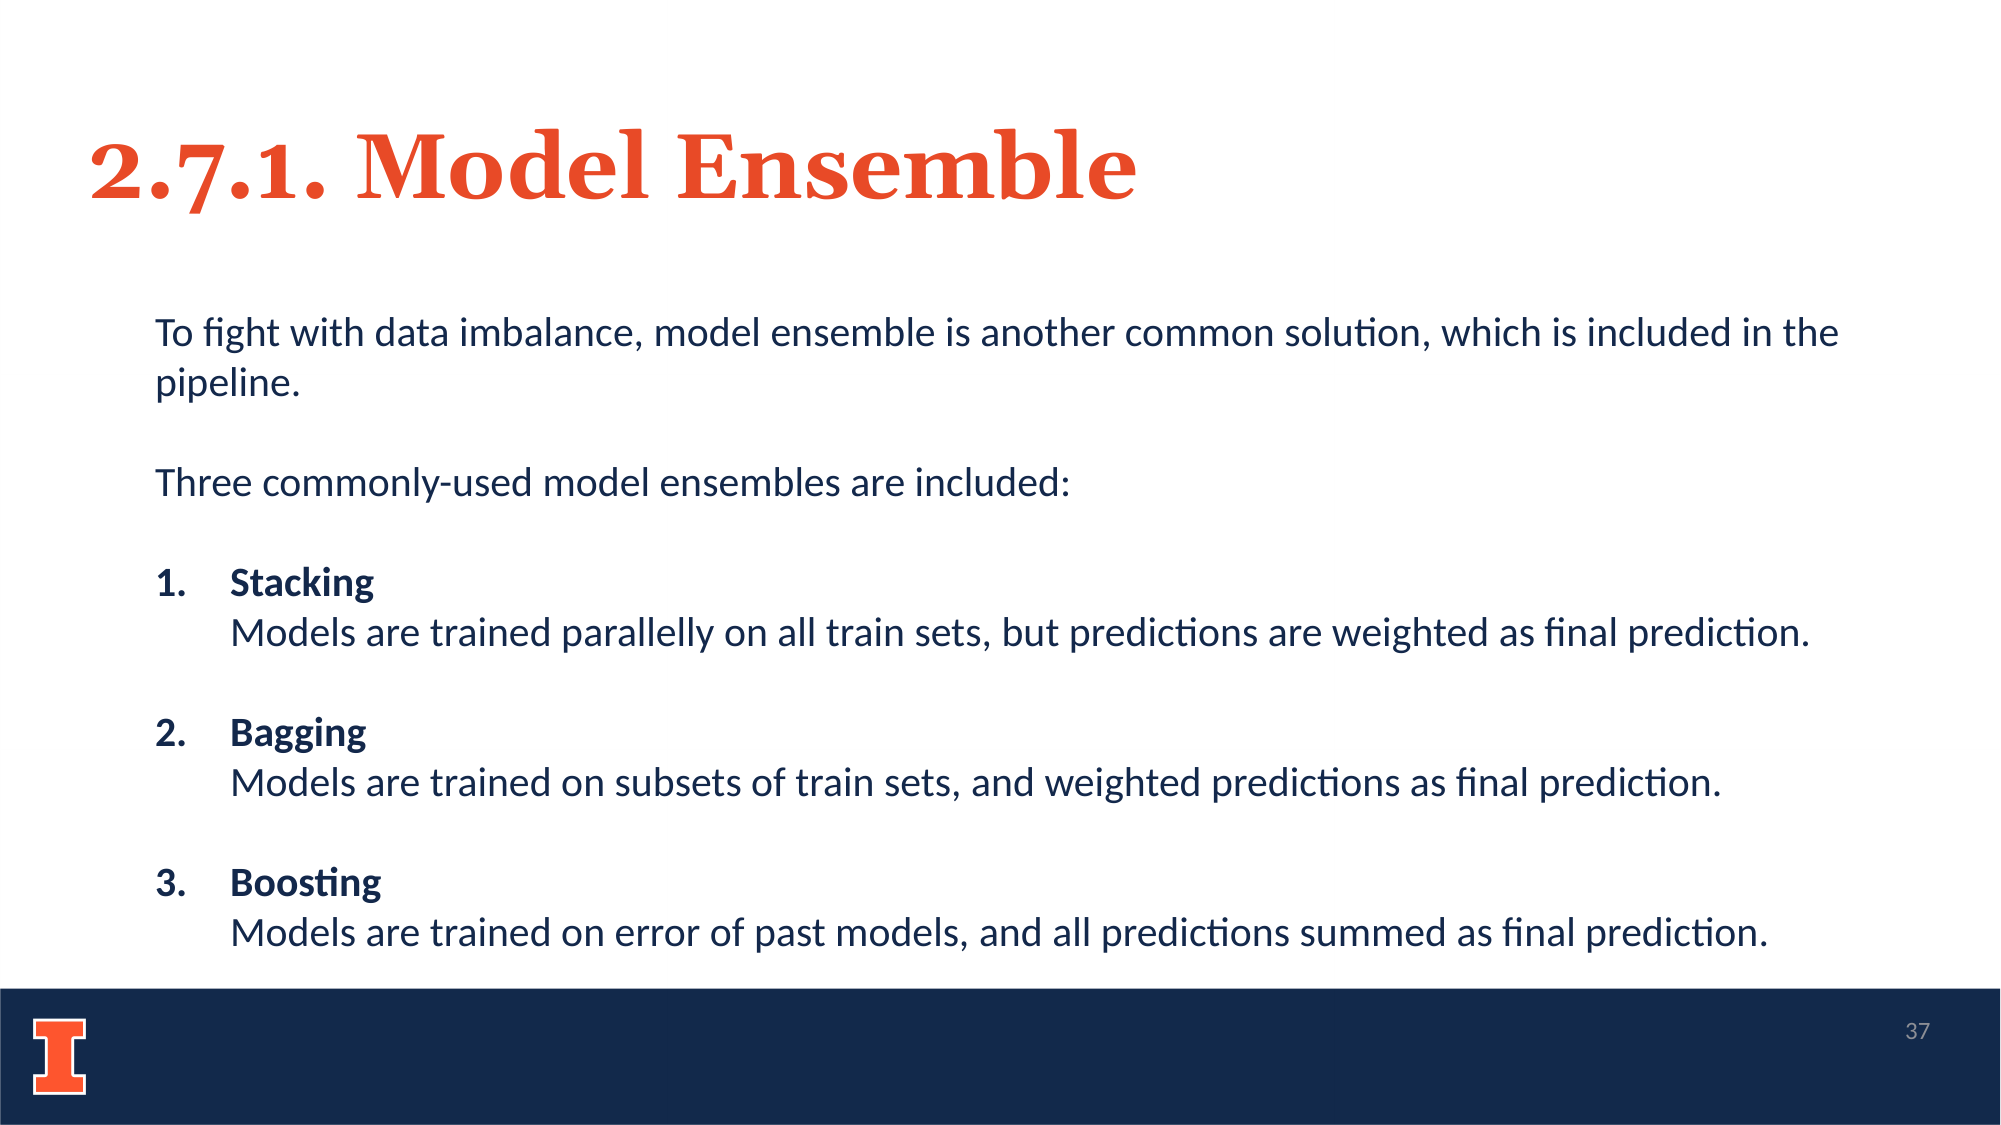

2.7.1. Model Ensemble
To fight with data imbalance, model ensemble is another common solution, which is included in the pipeline.

Three commonly-used model ensembles are included:

Stacking
Models are trained parallelly on all train sets, but predictions are weighted as final prediction.

Bagging
Models are trained on subsets of train sets, and weighted predictions as final prediction.

Boosting
Models are trained on error of past models, and all predictions summed as final prediction.
37